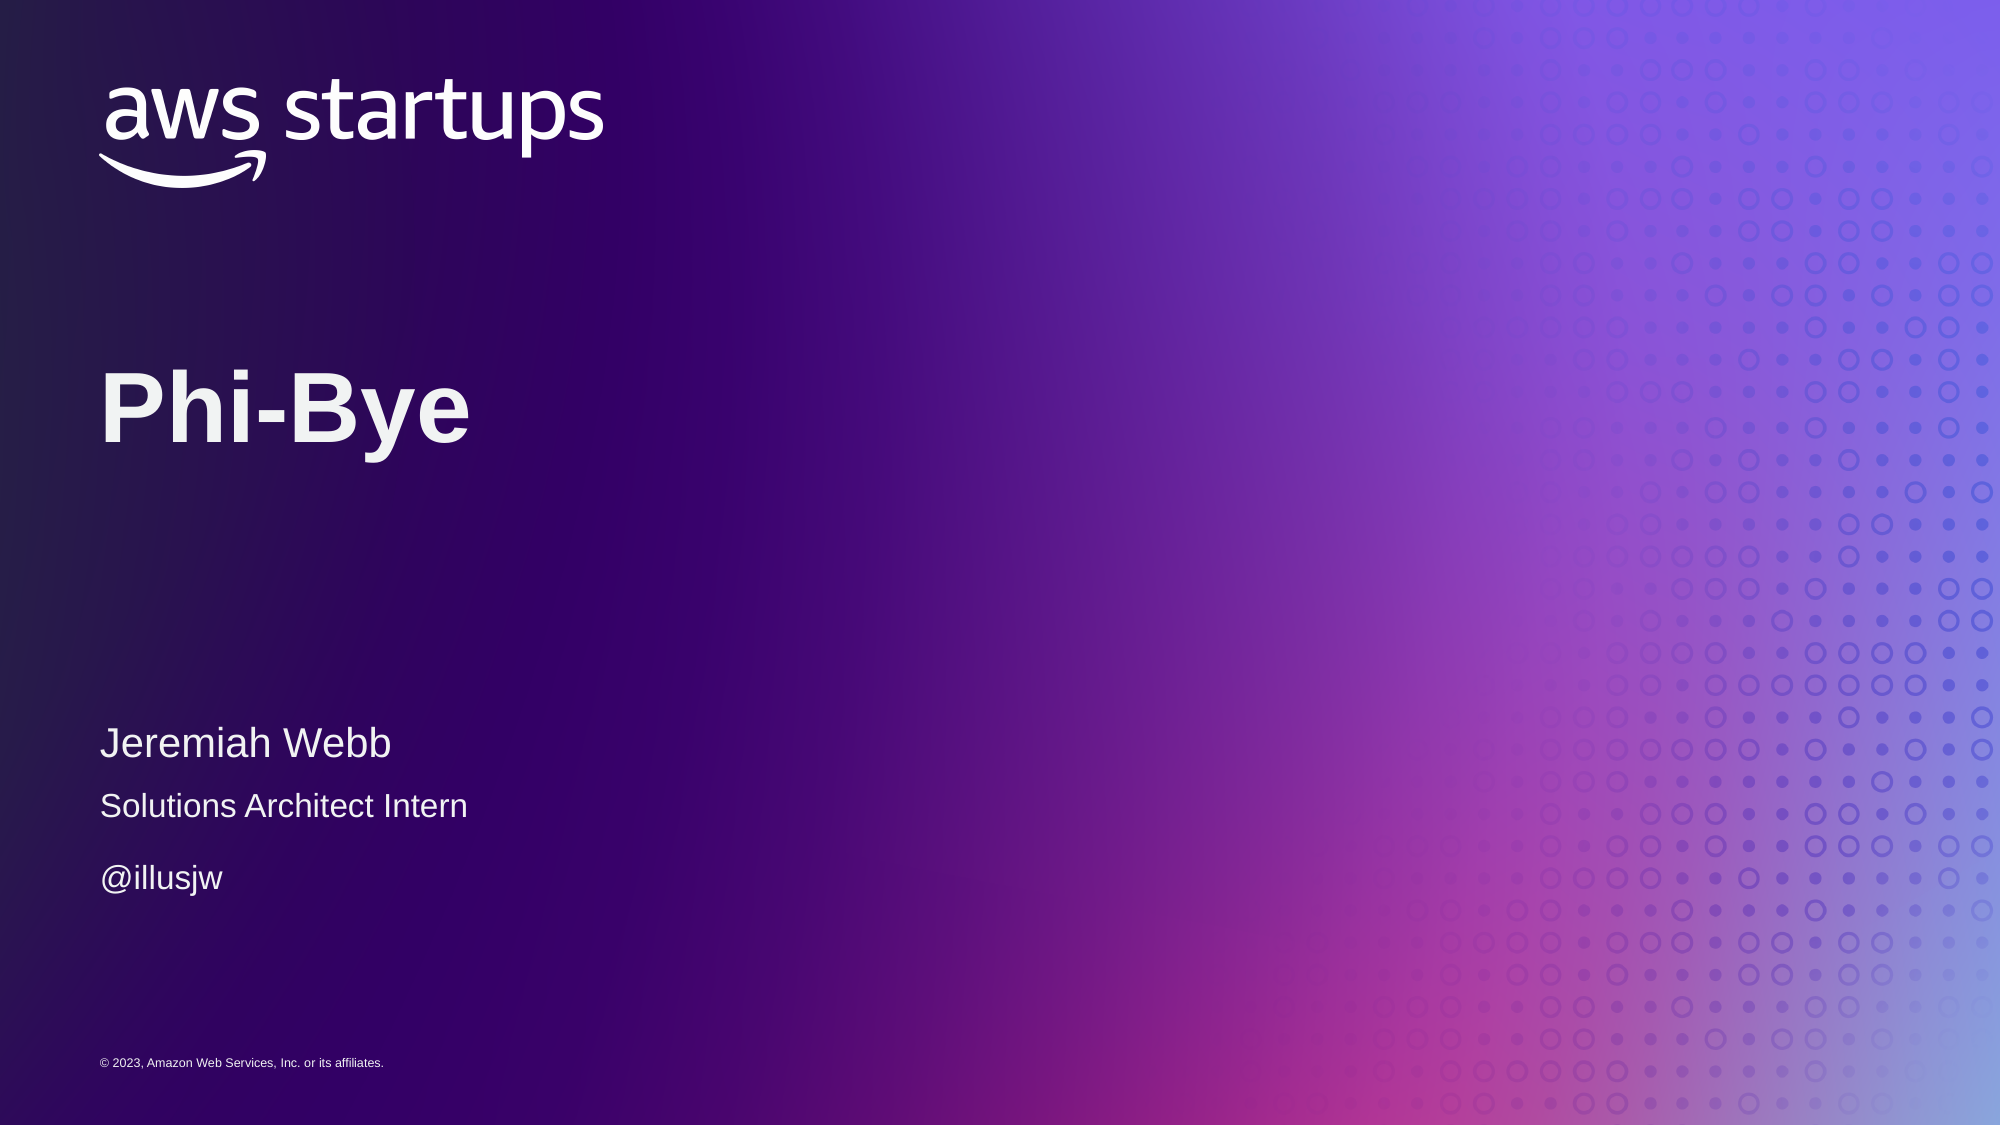

# Phi-Bye
Jeremiah Webb
Solutions Architect Intern
@illusjw